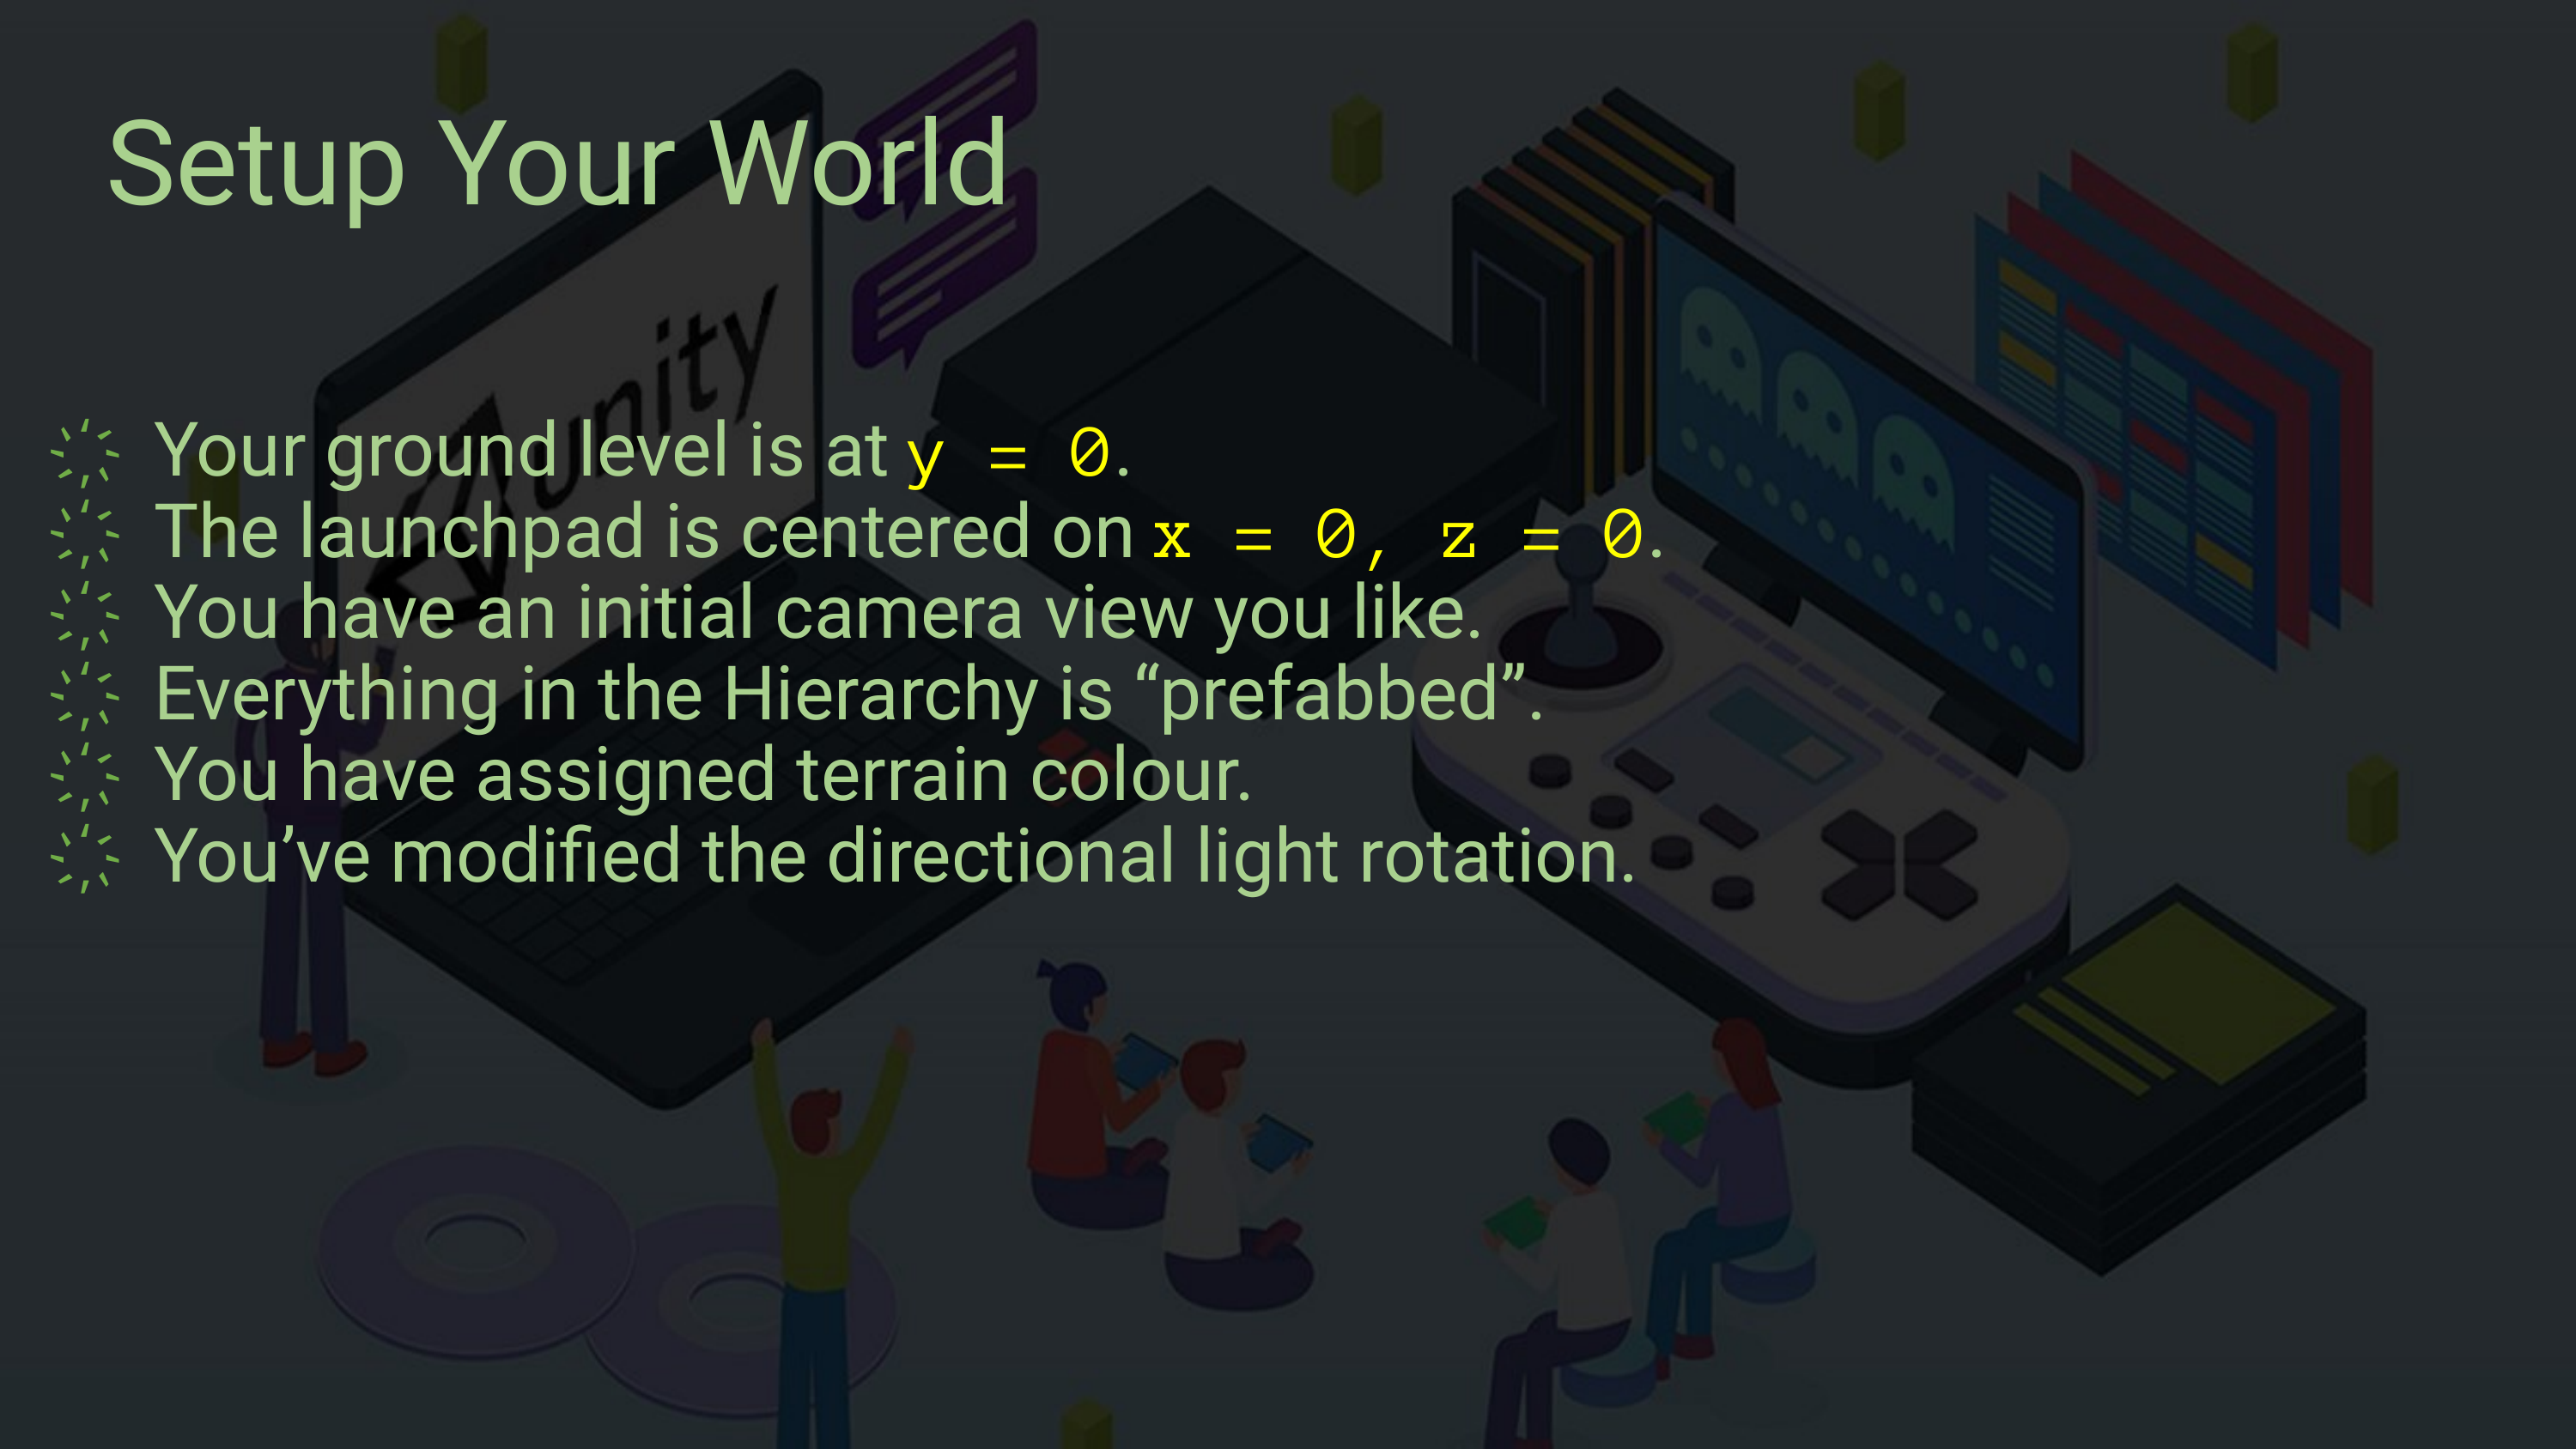

# Setup Your World
Your ground level is at y = 0.
The launchpad is centered on x = 0, z = 0.
You have an initial camera view you like.
Everything in the Hierarchy is “prefabbed”.
You have assigned terrain colour.
You’ve modified the directional light rotation.